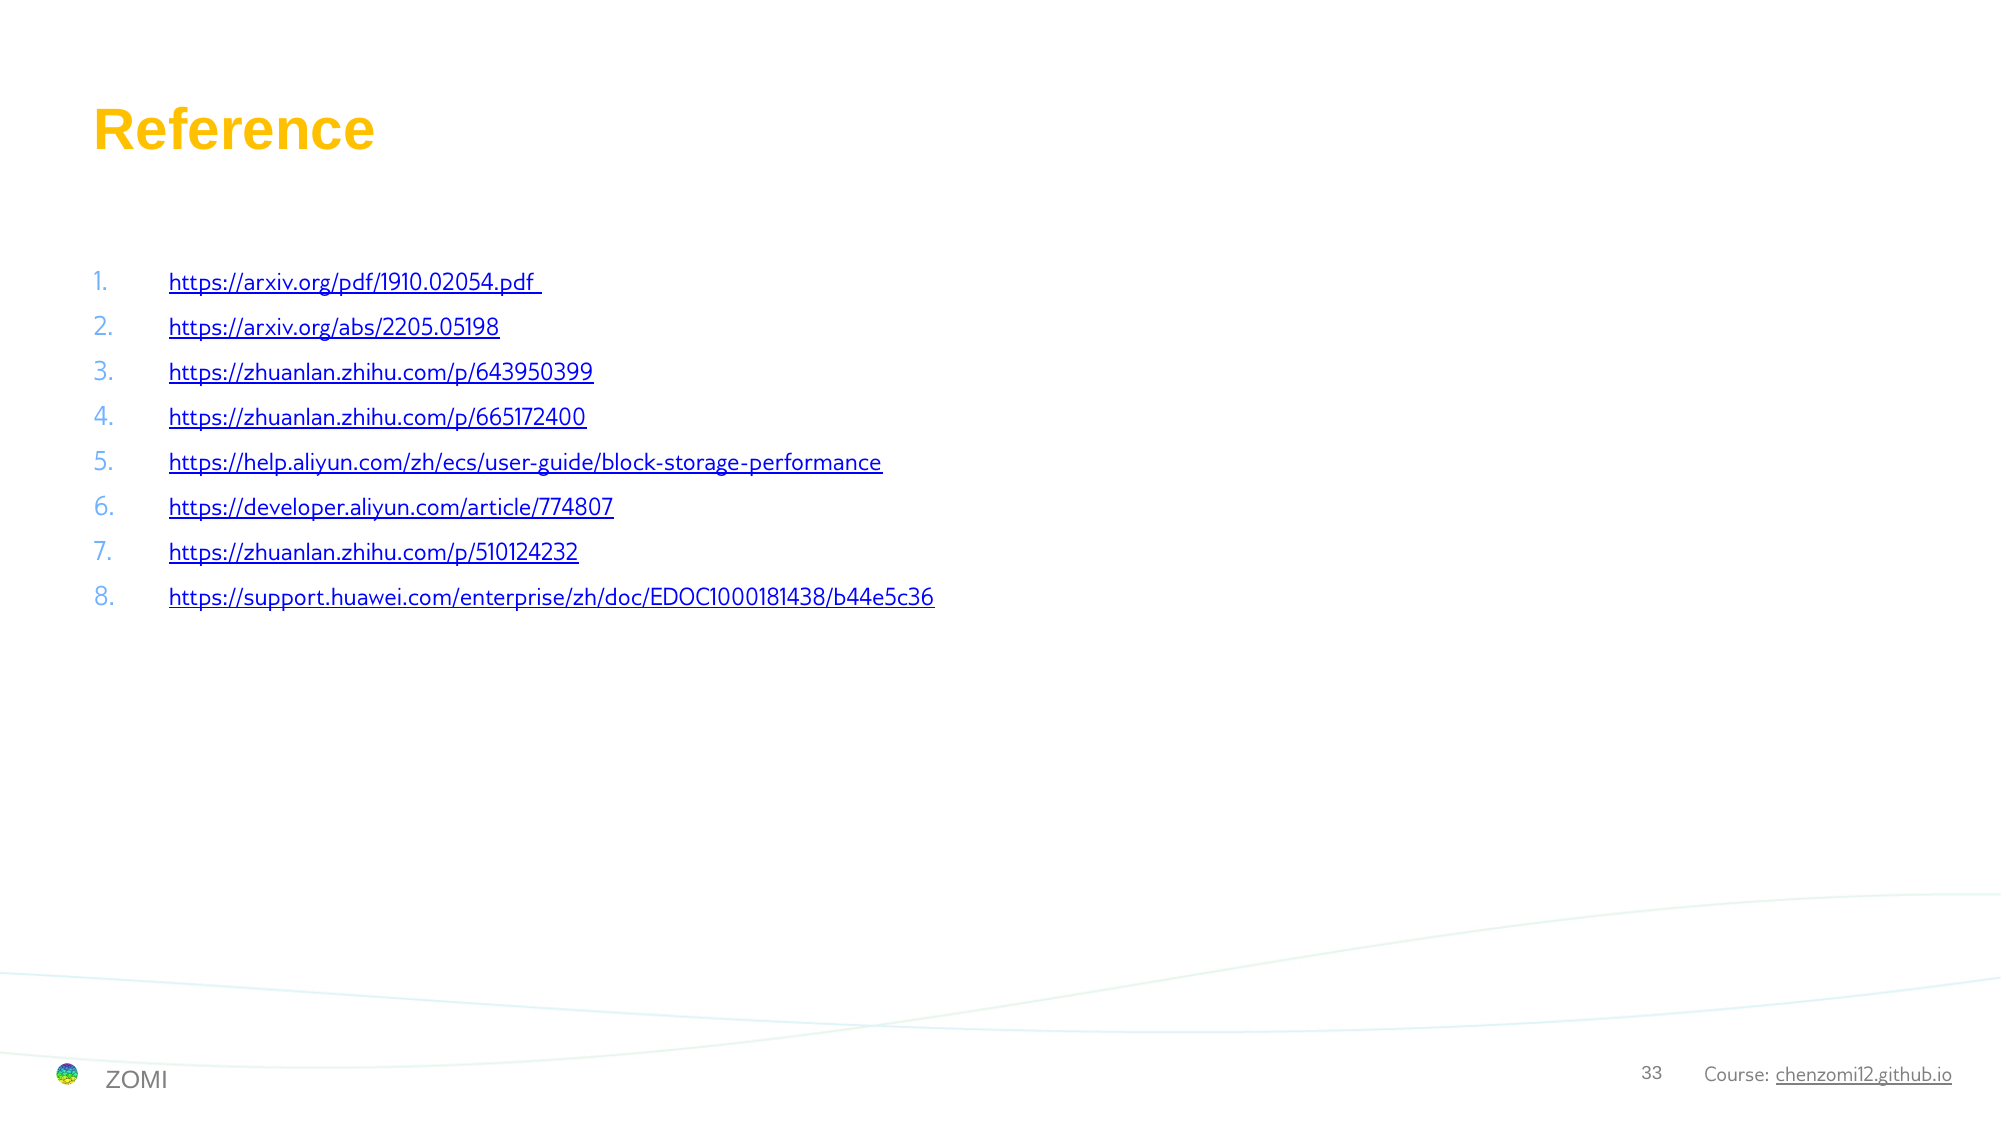

# Reference
https://arxiv.org/pdf/1910.02054.pdf
https://arxiv.org/abs/2205.05198
https://zhuanlan.zhihu.com/p/643950399
https://zhuanlan.zhihu.com/p/665172400
https://help.aliyun.com/zh/ecs/user-guide/block-storage-performance
https://developer.aliyun.com/article/774807
https://zhuanlan.zhihu.com/p/510124232
https://support.huawei.com/enterprise/zh/doc/EDOC1000181438/b44e5c36